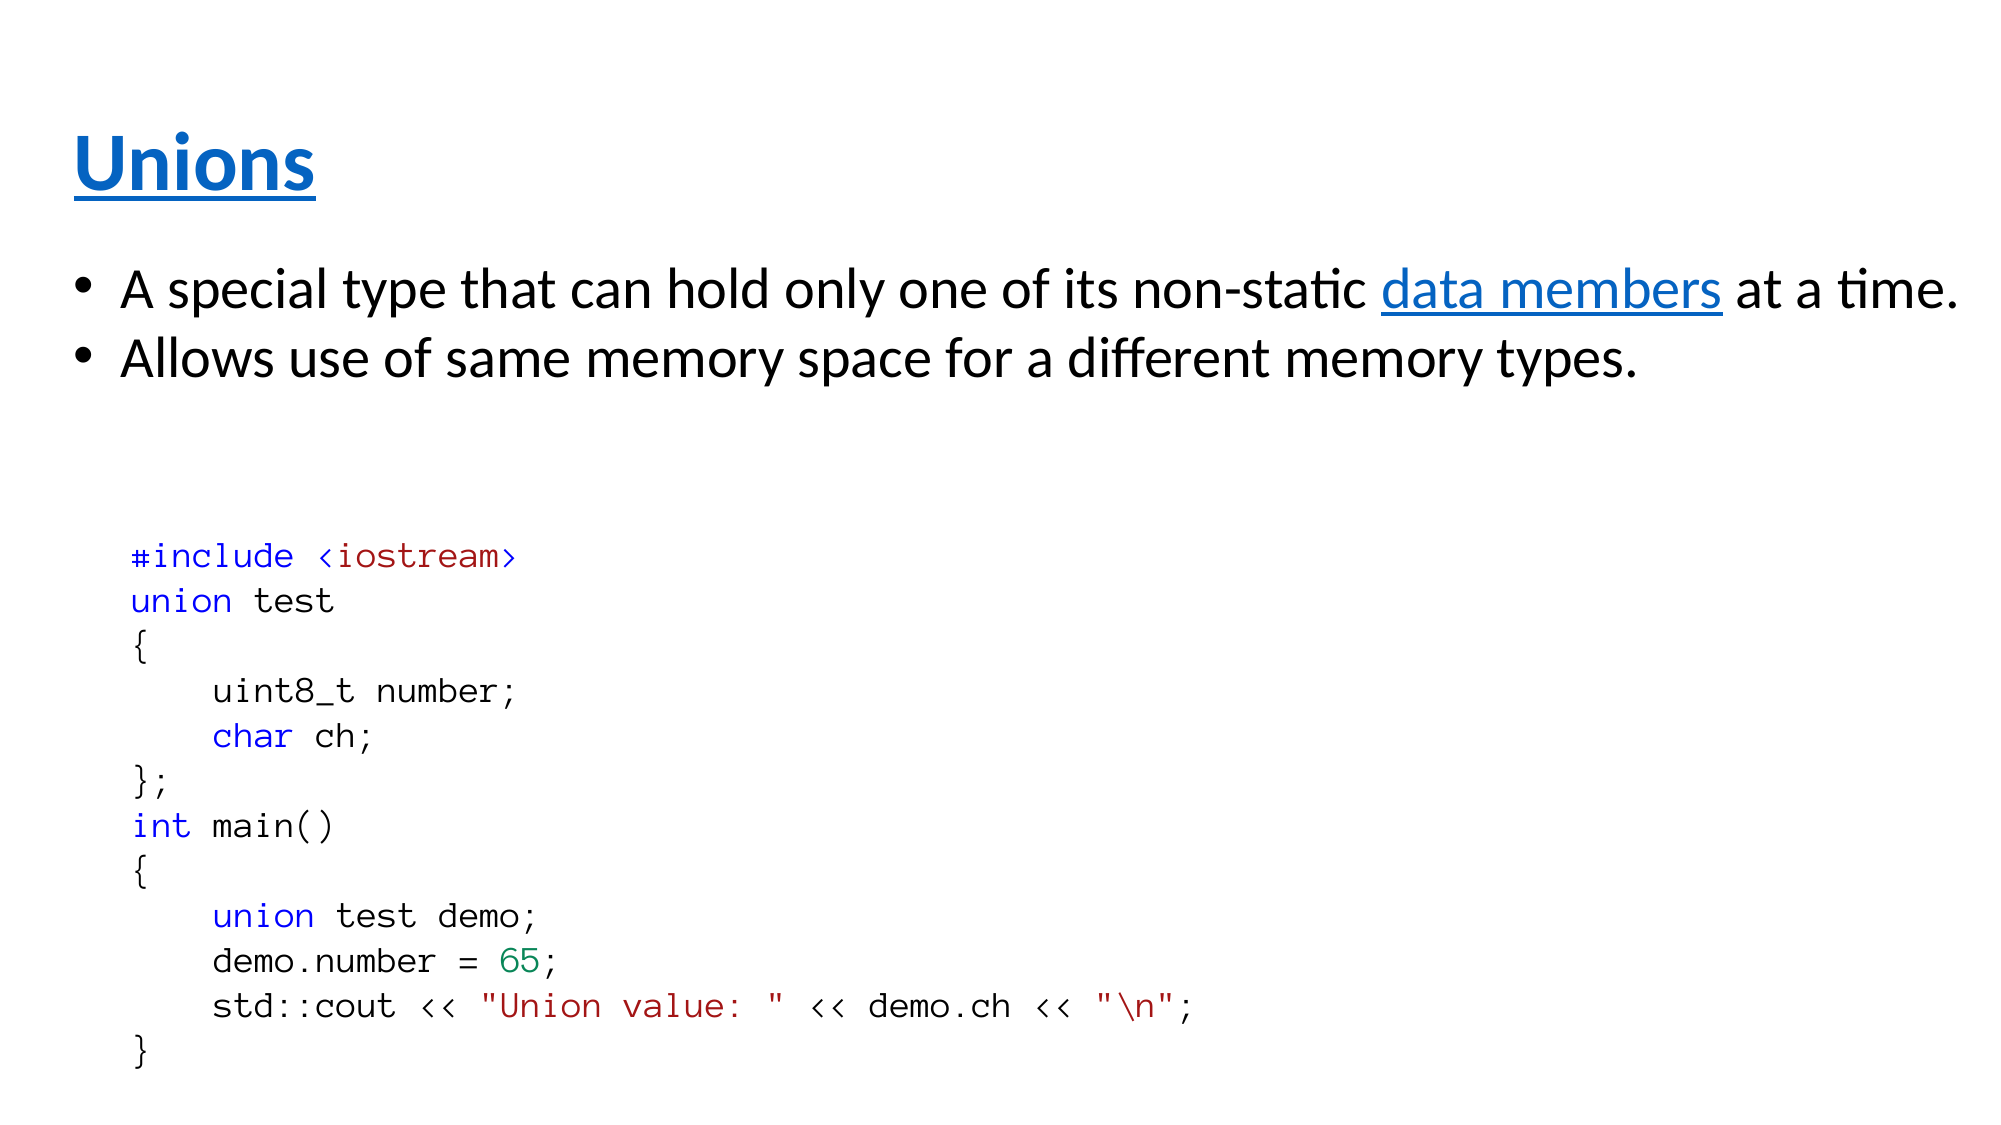

Unions
A special type that can hold only one of its non-static data members at a time.
Allows use of same memory space for a different memory types.

#include <iostream>
union test
{
    uint8_t number;
    char ch;
};
int main()
{
    union test demo;
    demo.number = 65;
    std::cout << "Union value: " << demo.ch << "\n";
}